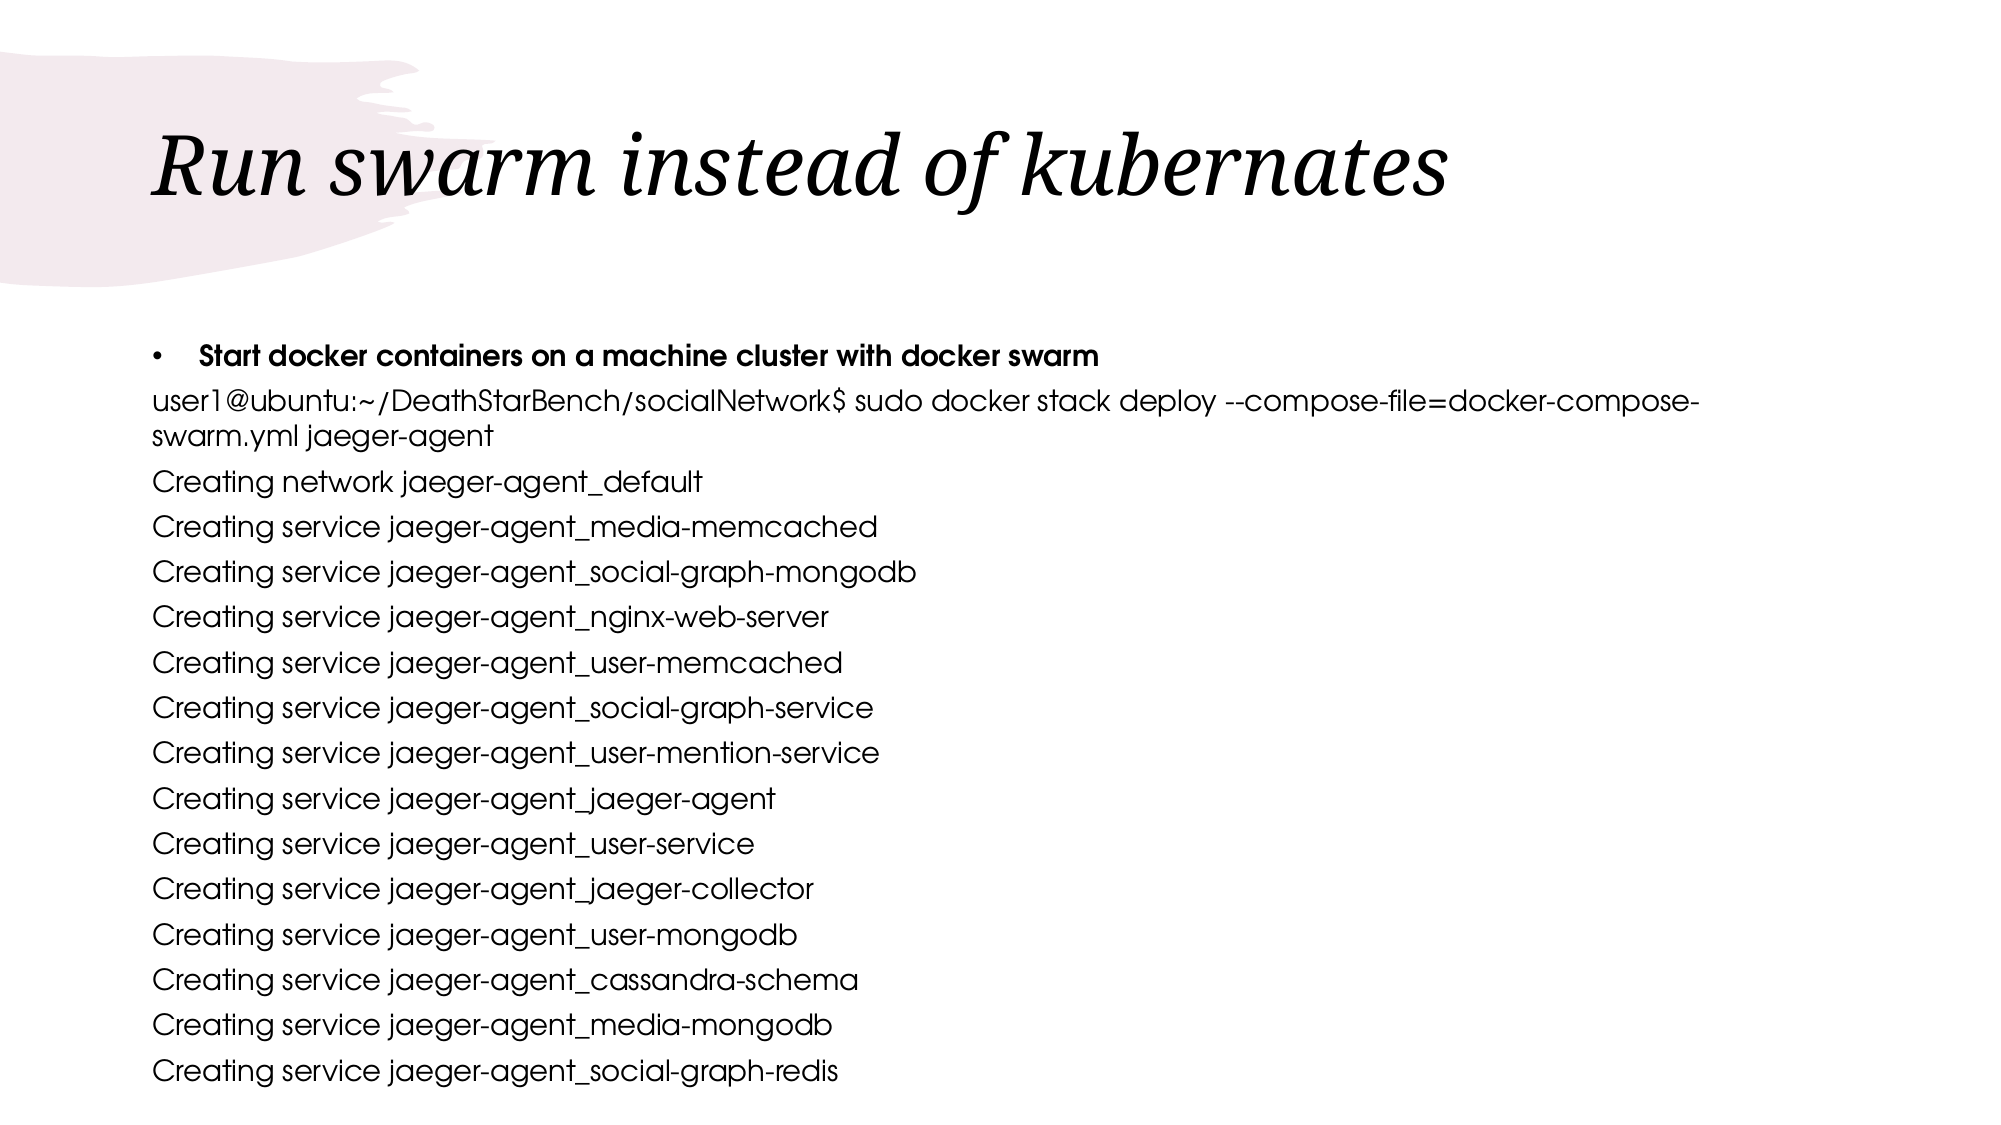

# Run swarm instead of kubernates
Start docker containers on a machine cluster with docker swarm
user1@ubuntu:~/DeathStarBench/socialNetwork$ sudo docker stack deploy --compose-file=docker-compose-swarm.yml jaeger-agent
Creating network jaeger-agent_default
Creating service jaeger-agent_media-memcached
Creating service jaeger-agent_social-graph-mongodb
Creating service jaeger-agent_nginx-web-server
Creating service jaeger-agent_user-memcached
Creating service jaeger-agent_social-graph-service
Creating service jaeger-agent_user-mention-service
Creating service jaeger-agent_jaeger-agent
Creating service jaeger-agent_user-service
Creating service jaeger-agent_jaeger-collector
Creating service jaeger-agent_user-mongodb
Creating service jaeger-agent_cassandra-schema
Creating service jaeger-agent_media-mongodb
Creating service jaeger-agent_social-graph-redis